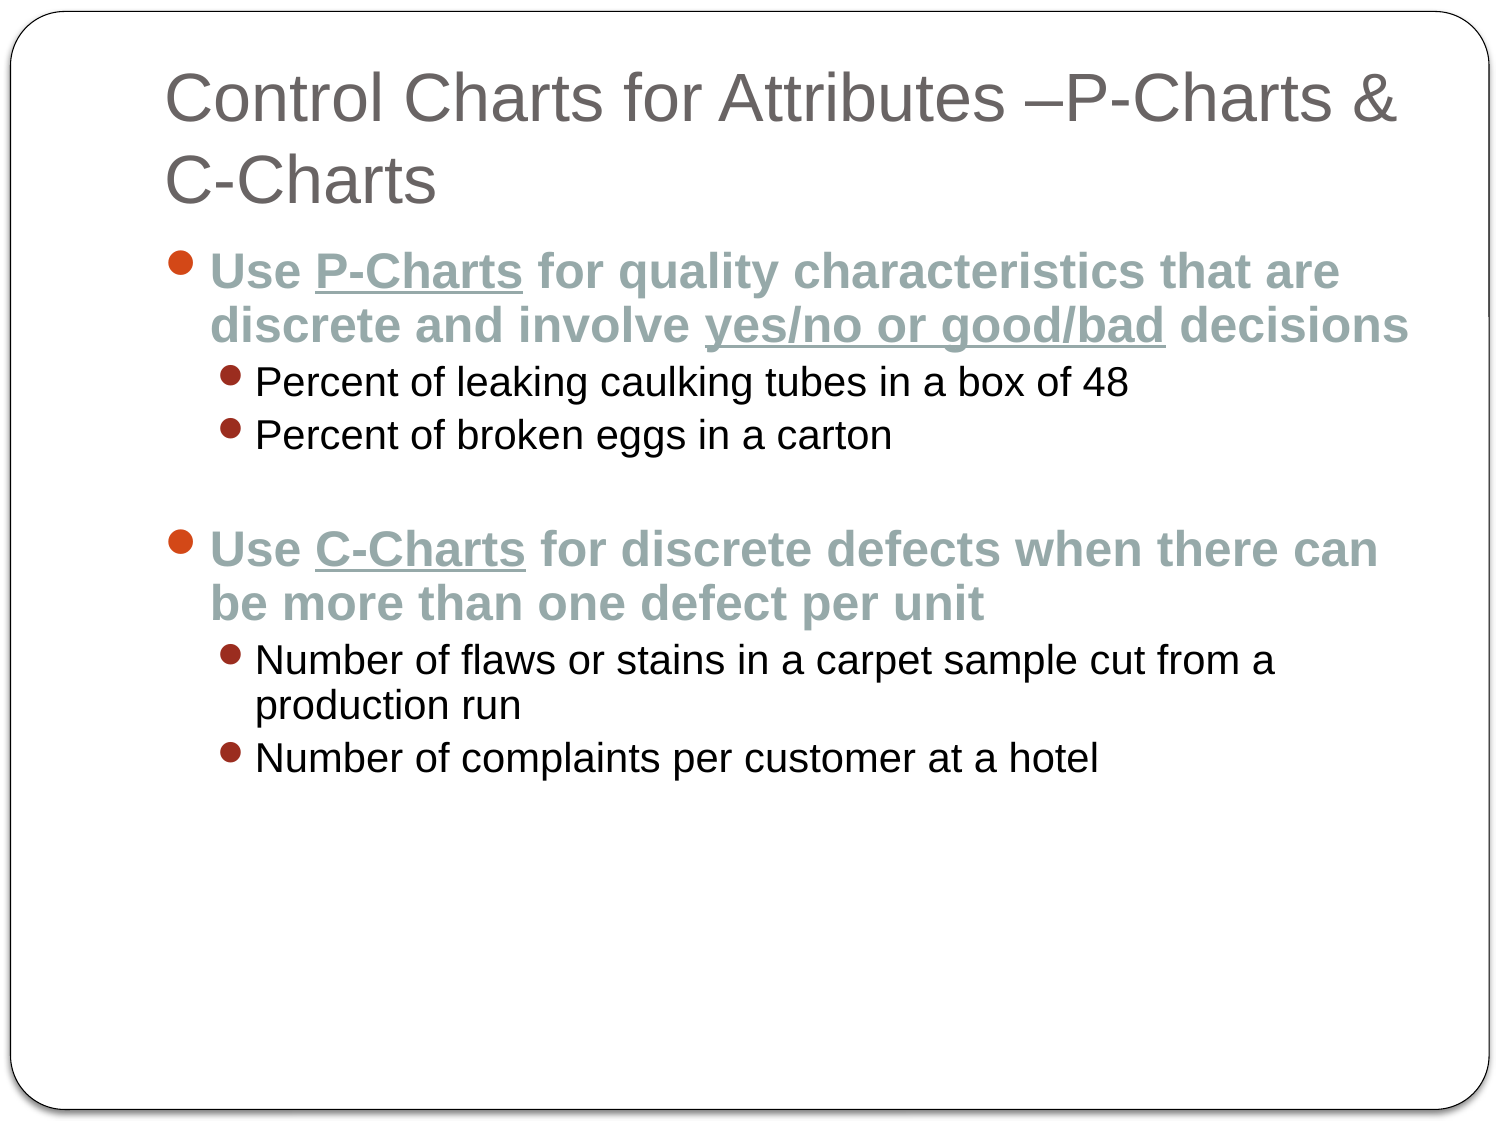

# Control Charts for Attributes –P-Charts & C-Charts
Use P-Charts for quality characteristics that are discrete and involve yes/no or good/bad decisions
Percent of leaking caulking tubes in a box of 48
Percent of broken eggs in a carton

Use C-Charts for discrete defects when there can be more than one defect per unit
Number of flaws or stains in a carpet sample cut from a production run
Number of complaints per customer at a hotel